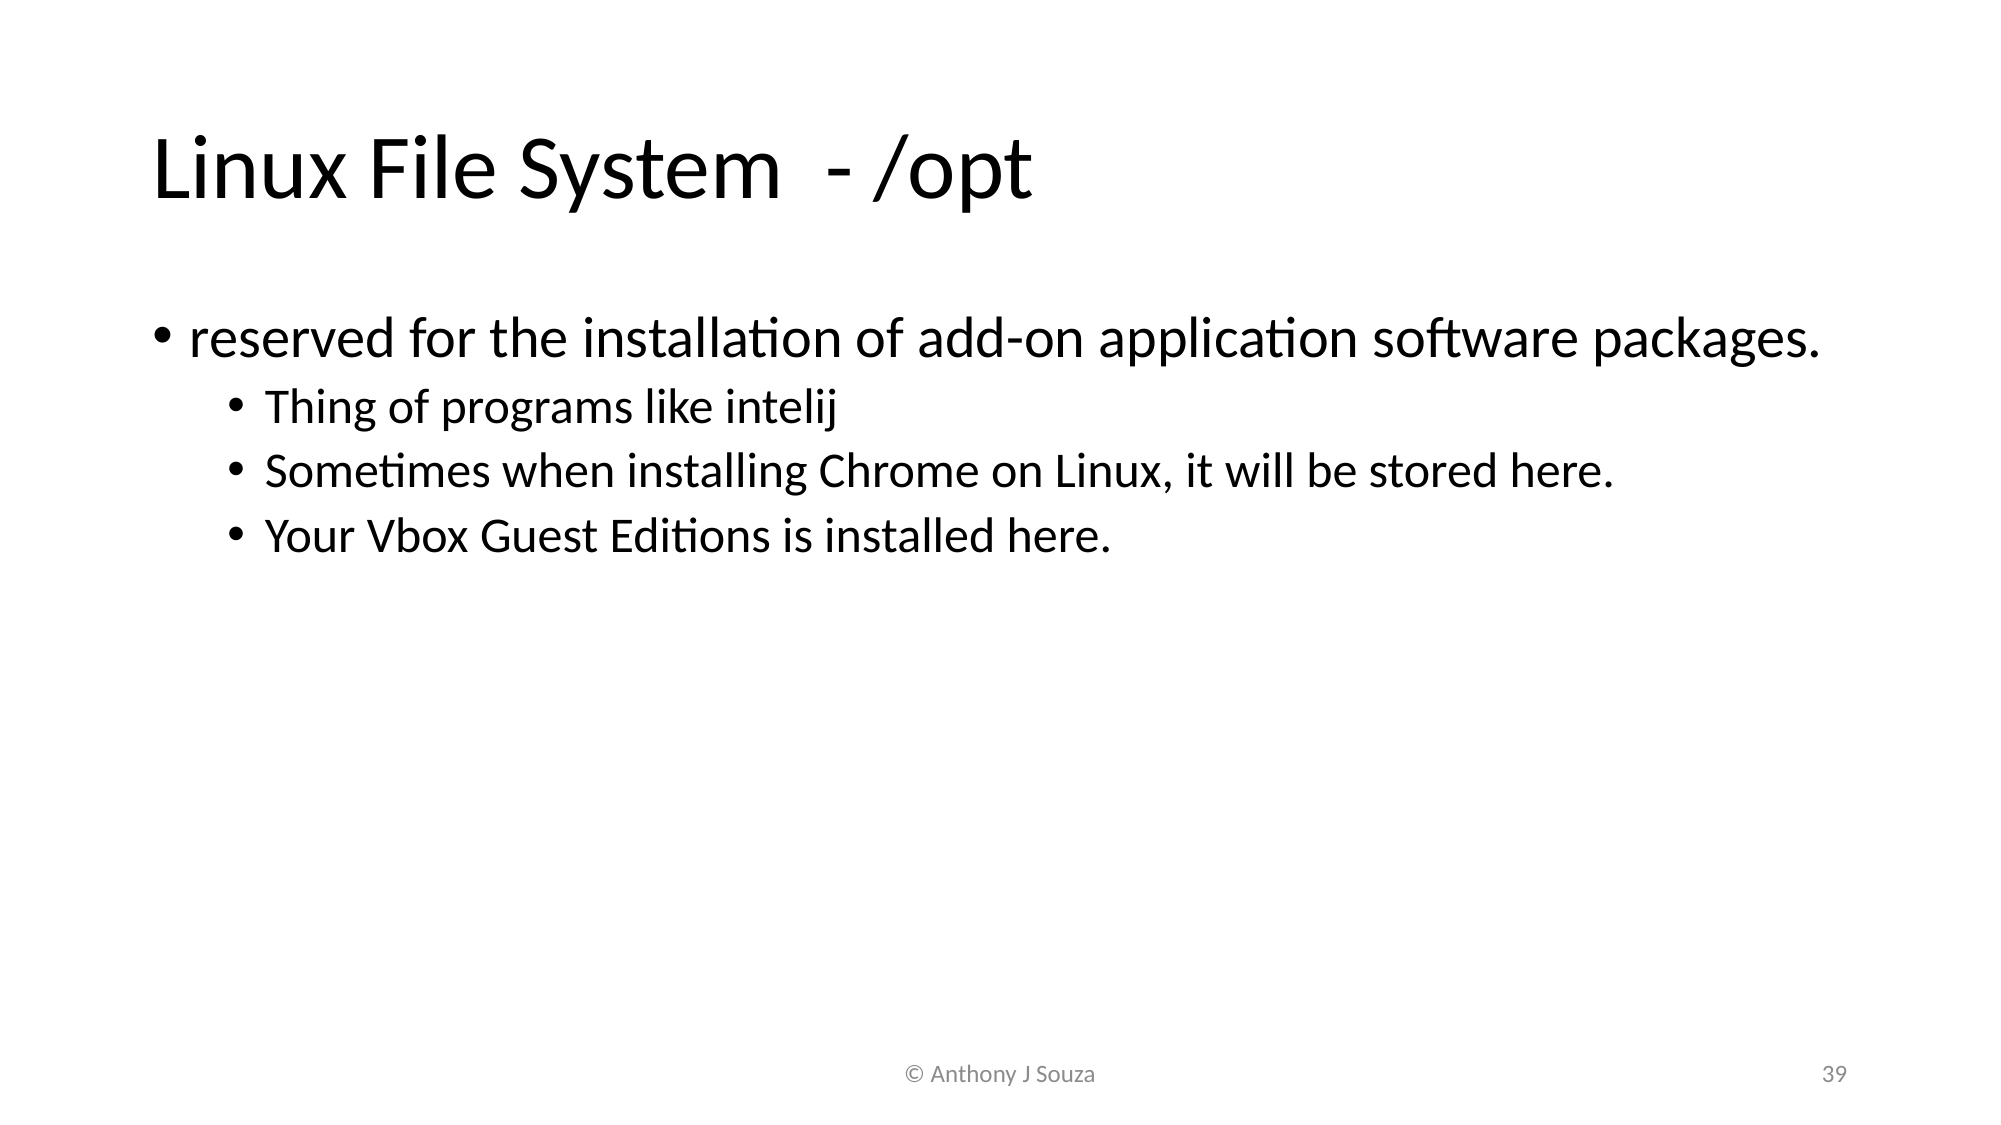

# Linux File System  - /opt
reserved for the installation of add-on application software packages.
Thing of programs like intelij
Sometimes when installing Chrome on Linux, it will be stored here.
Your Vbox Guest Editions is installed here.

© Anthony J Souza
39